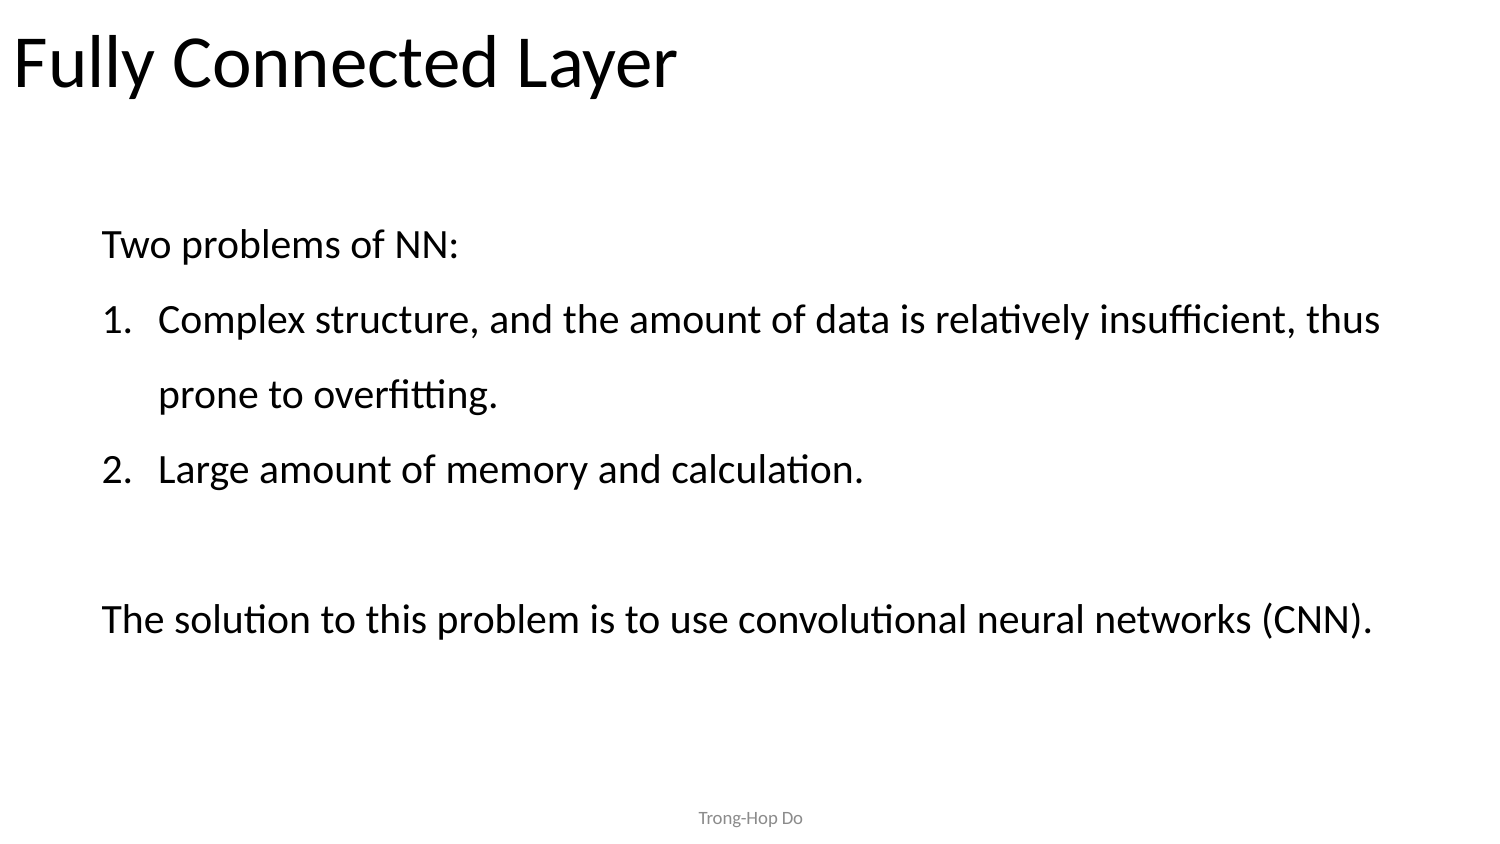

# Fully Connected Layer
Two problems of NN:
Complex structure, and the amount of data is relatively insufficient, thus prone to overfitting.
Large amount of memory and calculation.

The solution to this problem is to use convolutional neural networks (CNN).
Trong-Hop Do